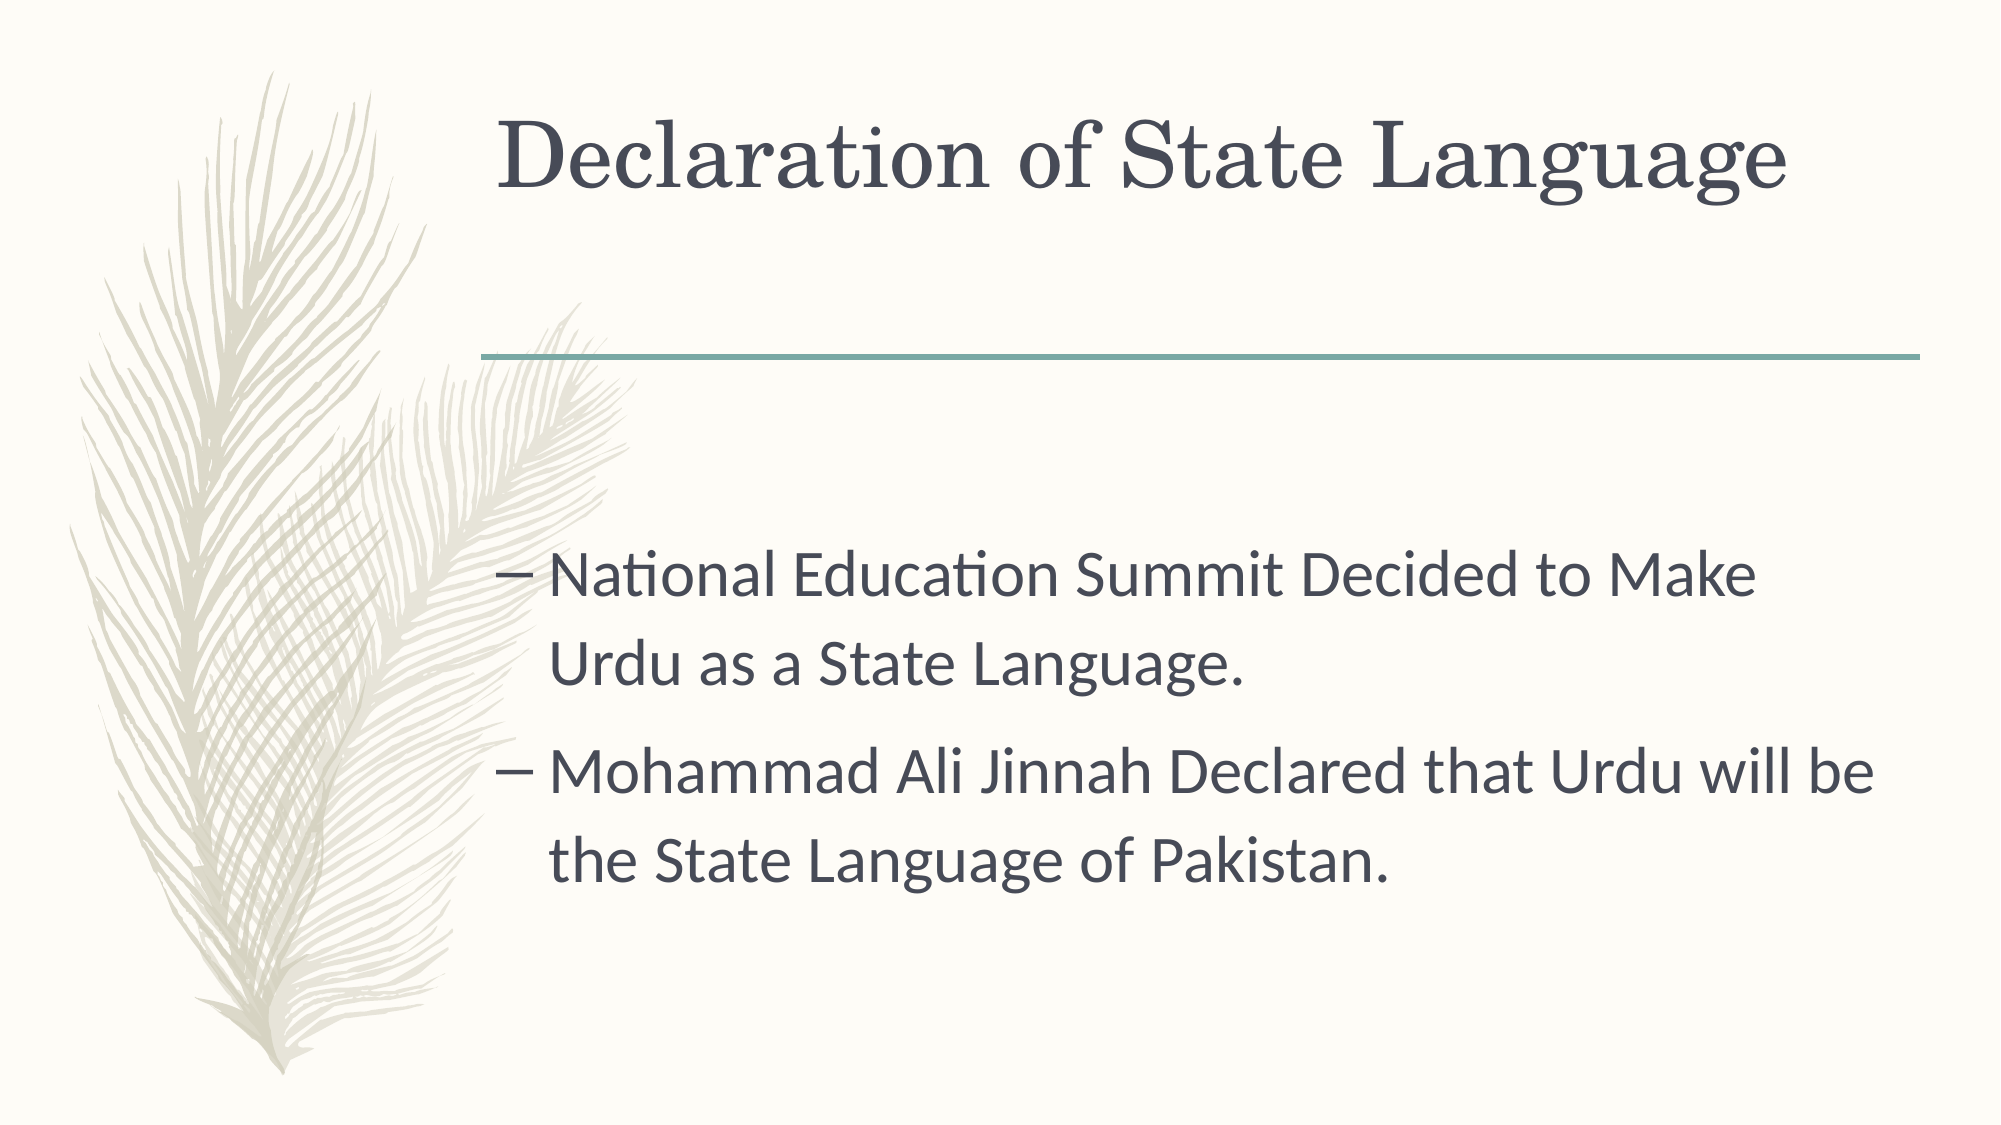

# Declaration of State Language
National Education Summit Decided to Make Urdu as a State Language.
Mohammad Ali Jinnah Declared that Urdu will be the State Language of Pakistan.